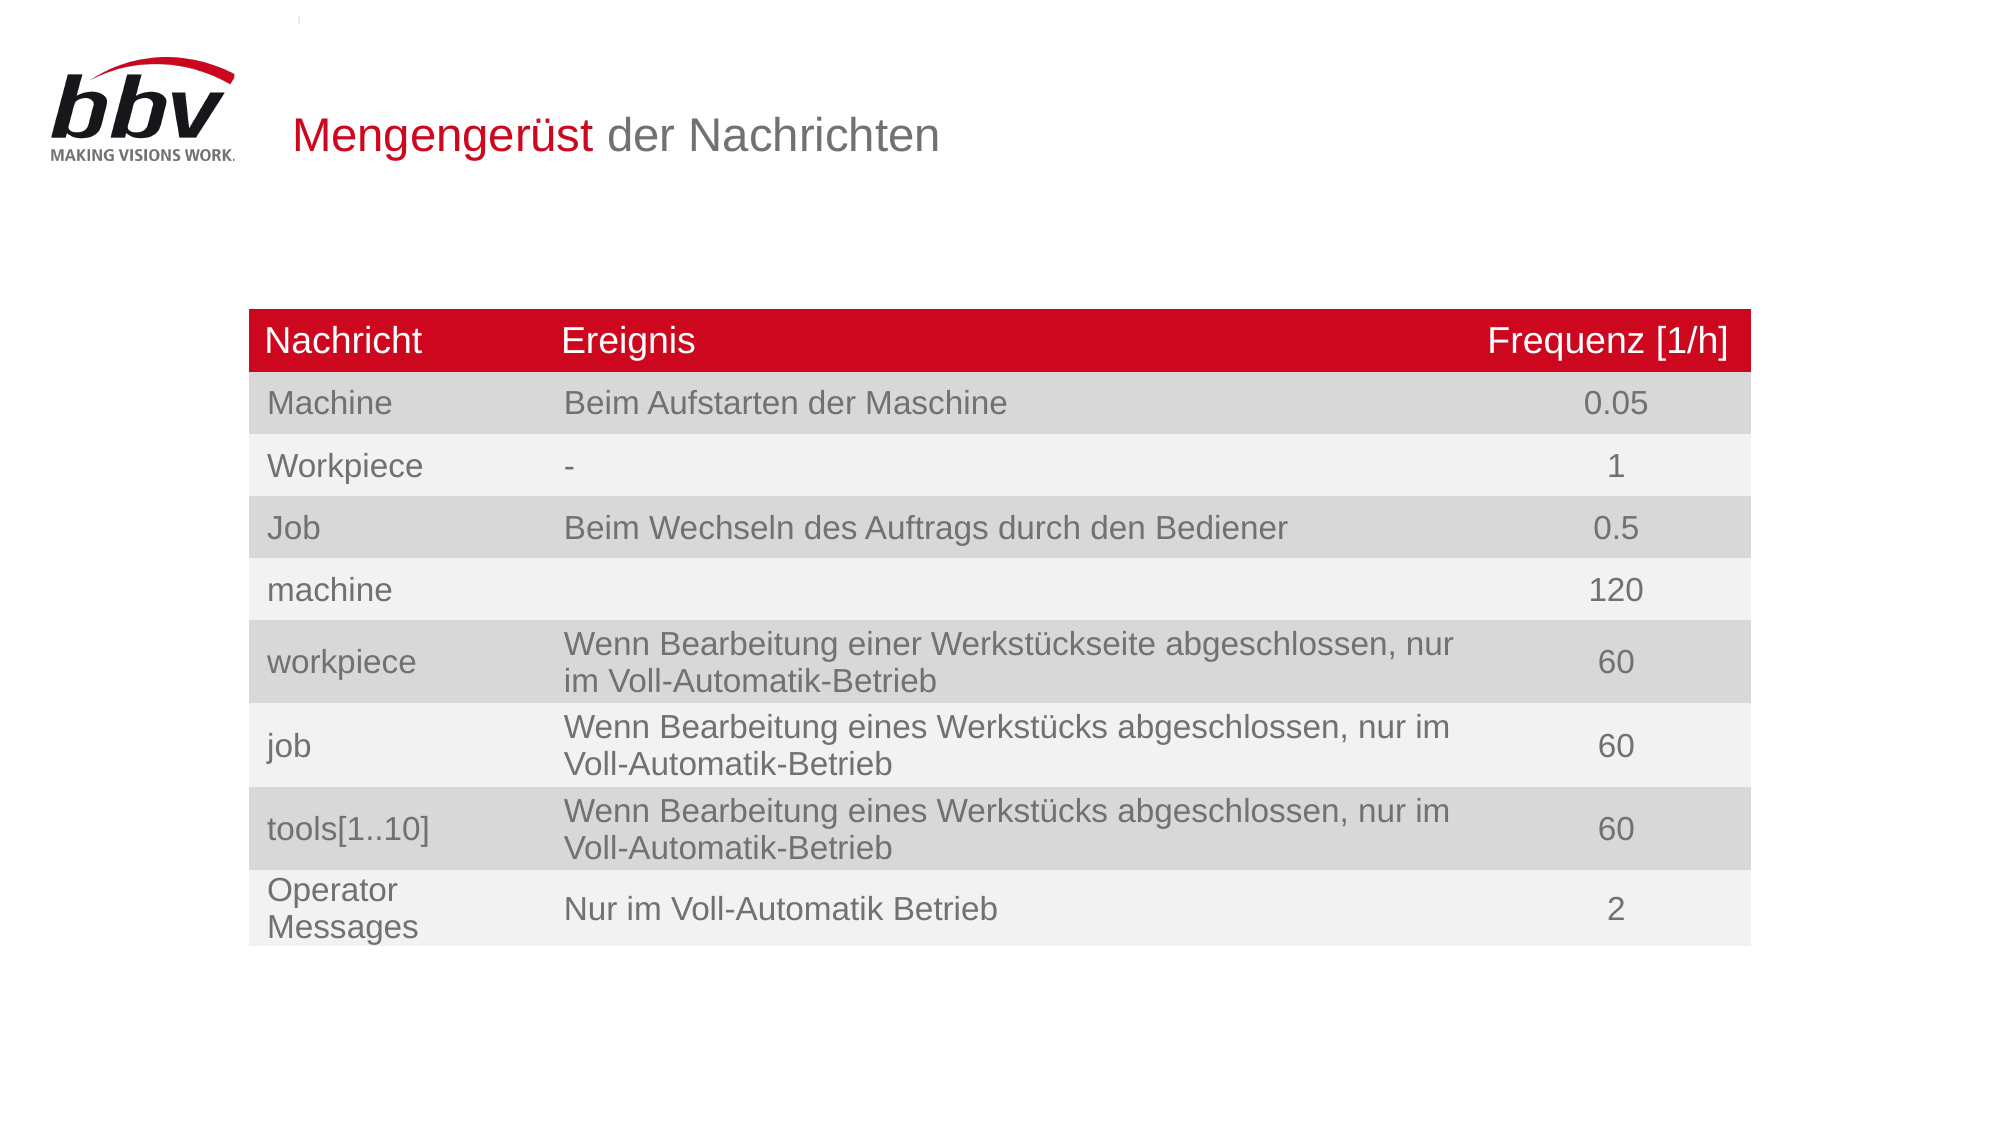

# Mengengerüst der Nachrichten

| Nachricht | Ereignis | Frequenz [1/h] |
| --- | --- | --- |
| Machine | Beim Aufstarten der Maschine | 0.05 |
| Workpiece | - | 1 |
| Job | Beim Wechseln des Auftrags durch den Bediener | 0.5 |
| machine |  | 120 |
| workpiece | Wenn Bearbeitung einer Werkstückseite abgeschlossen, nur im Voll-Automatik-Betrieb | 60 |
| job | Wenn Bearbeitung eines Werkstücks abgeschlossen, nur im Voll-Automatik-Betrieb | 60 |
| tools[1..10] | Wenn Bearbeitung eines Werkstücks abgeschlossen, nur im Voll-Automatik-Betrieb | 60 |
| Operator Messages | Nur im Voll-Automatik Betrieb | 2 |